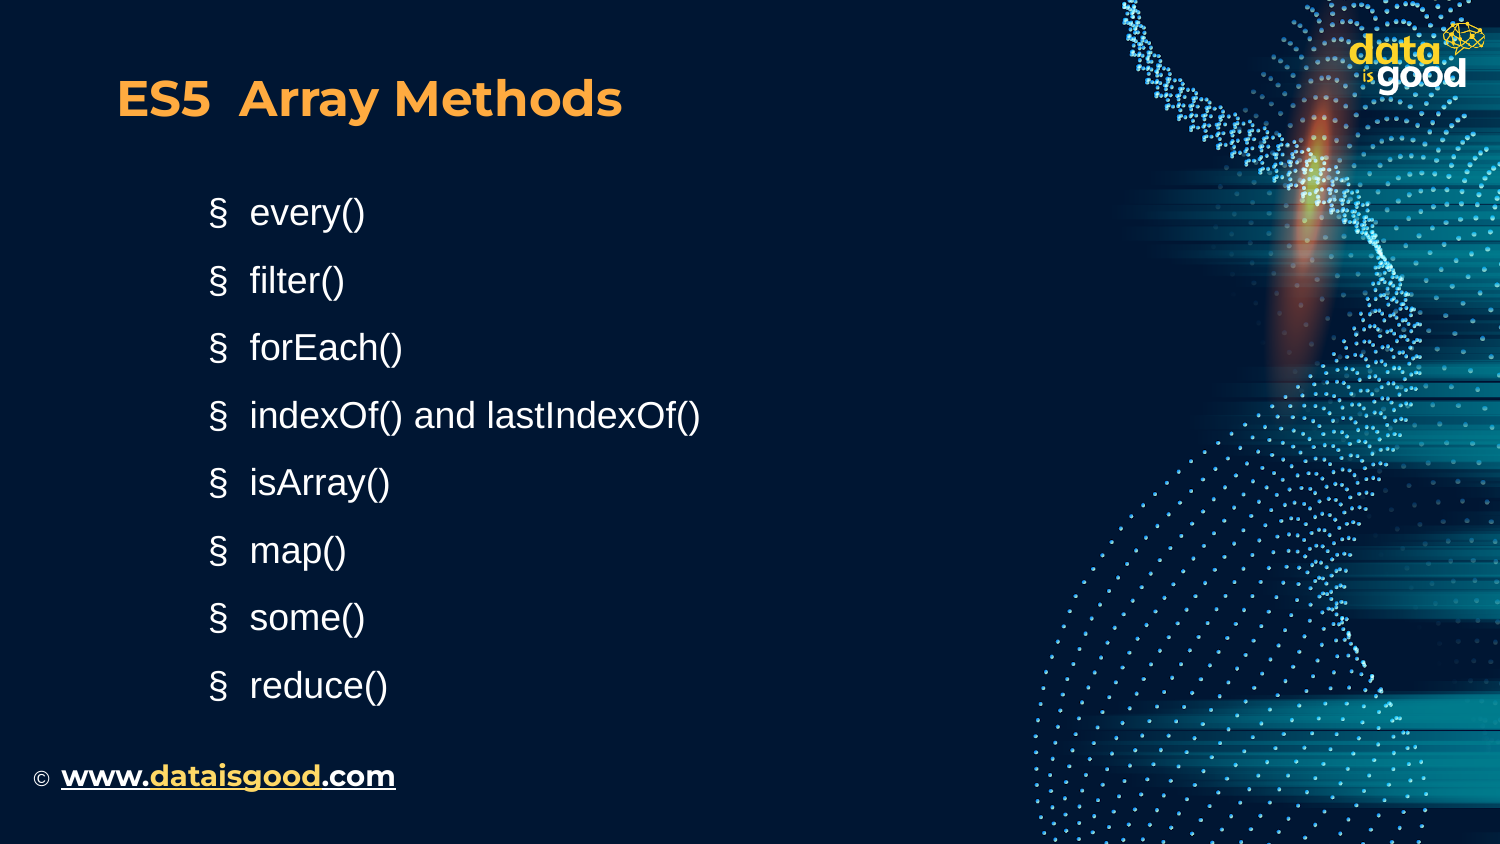

# ES5  Array Methods
§  every()
§  filter()
§  forEach()
§  indexOf() and lastIndexOf()
§  isArray()
§  map()
§  some()
§  reduce()